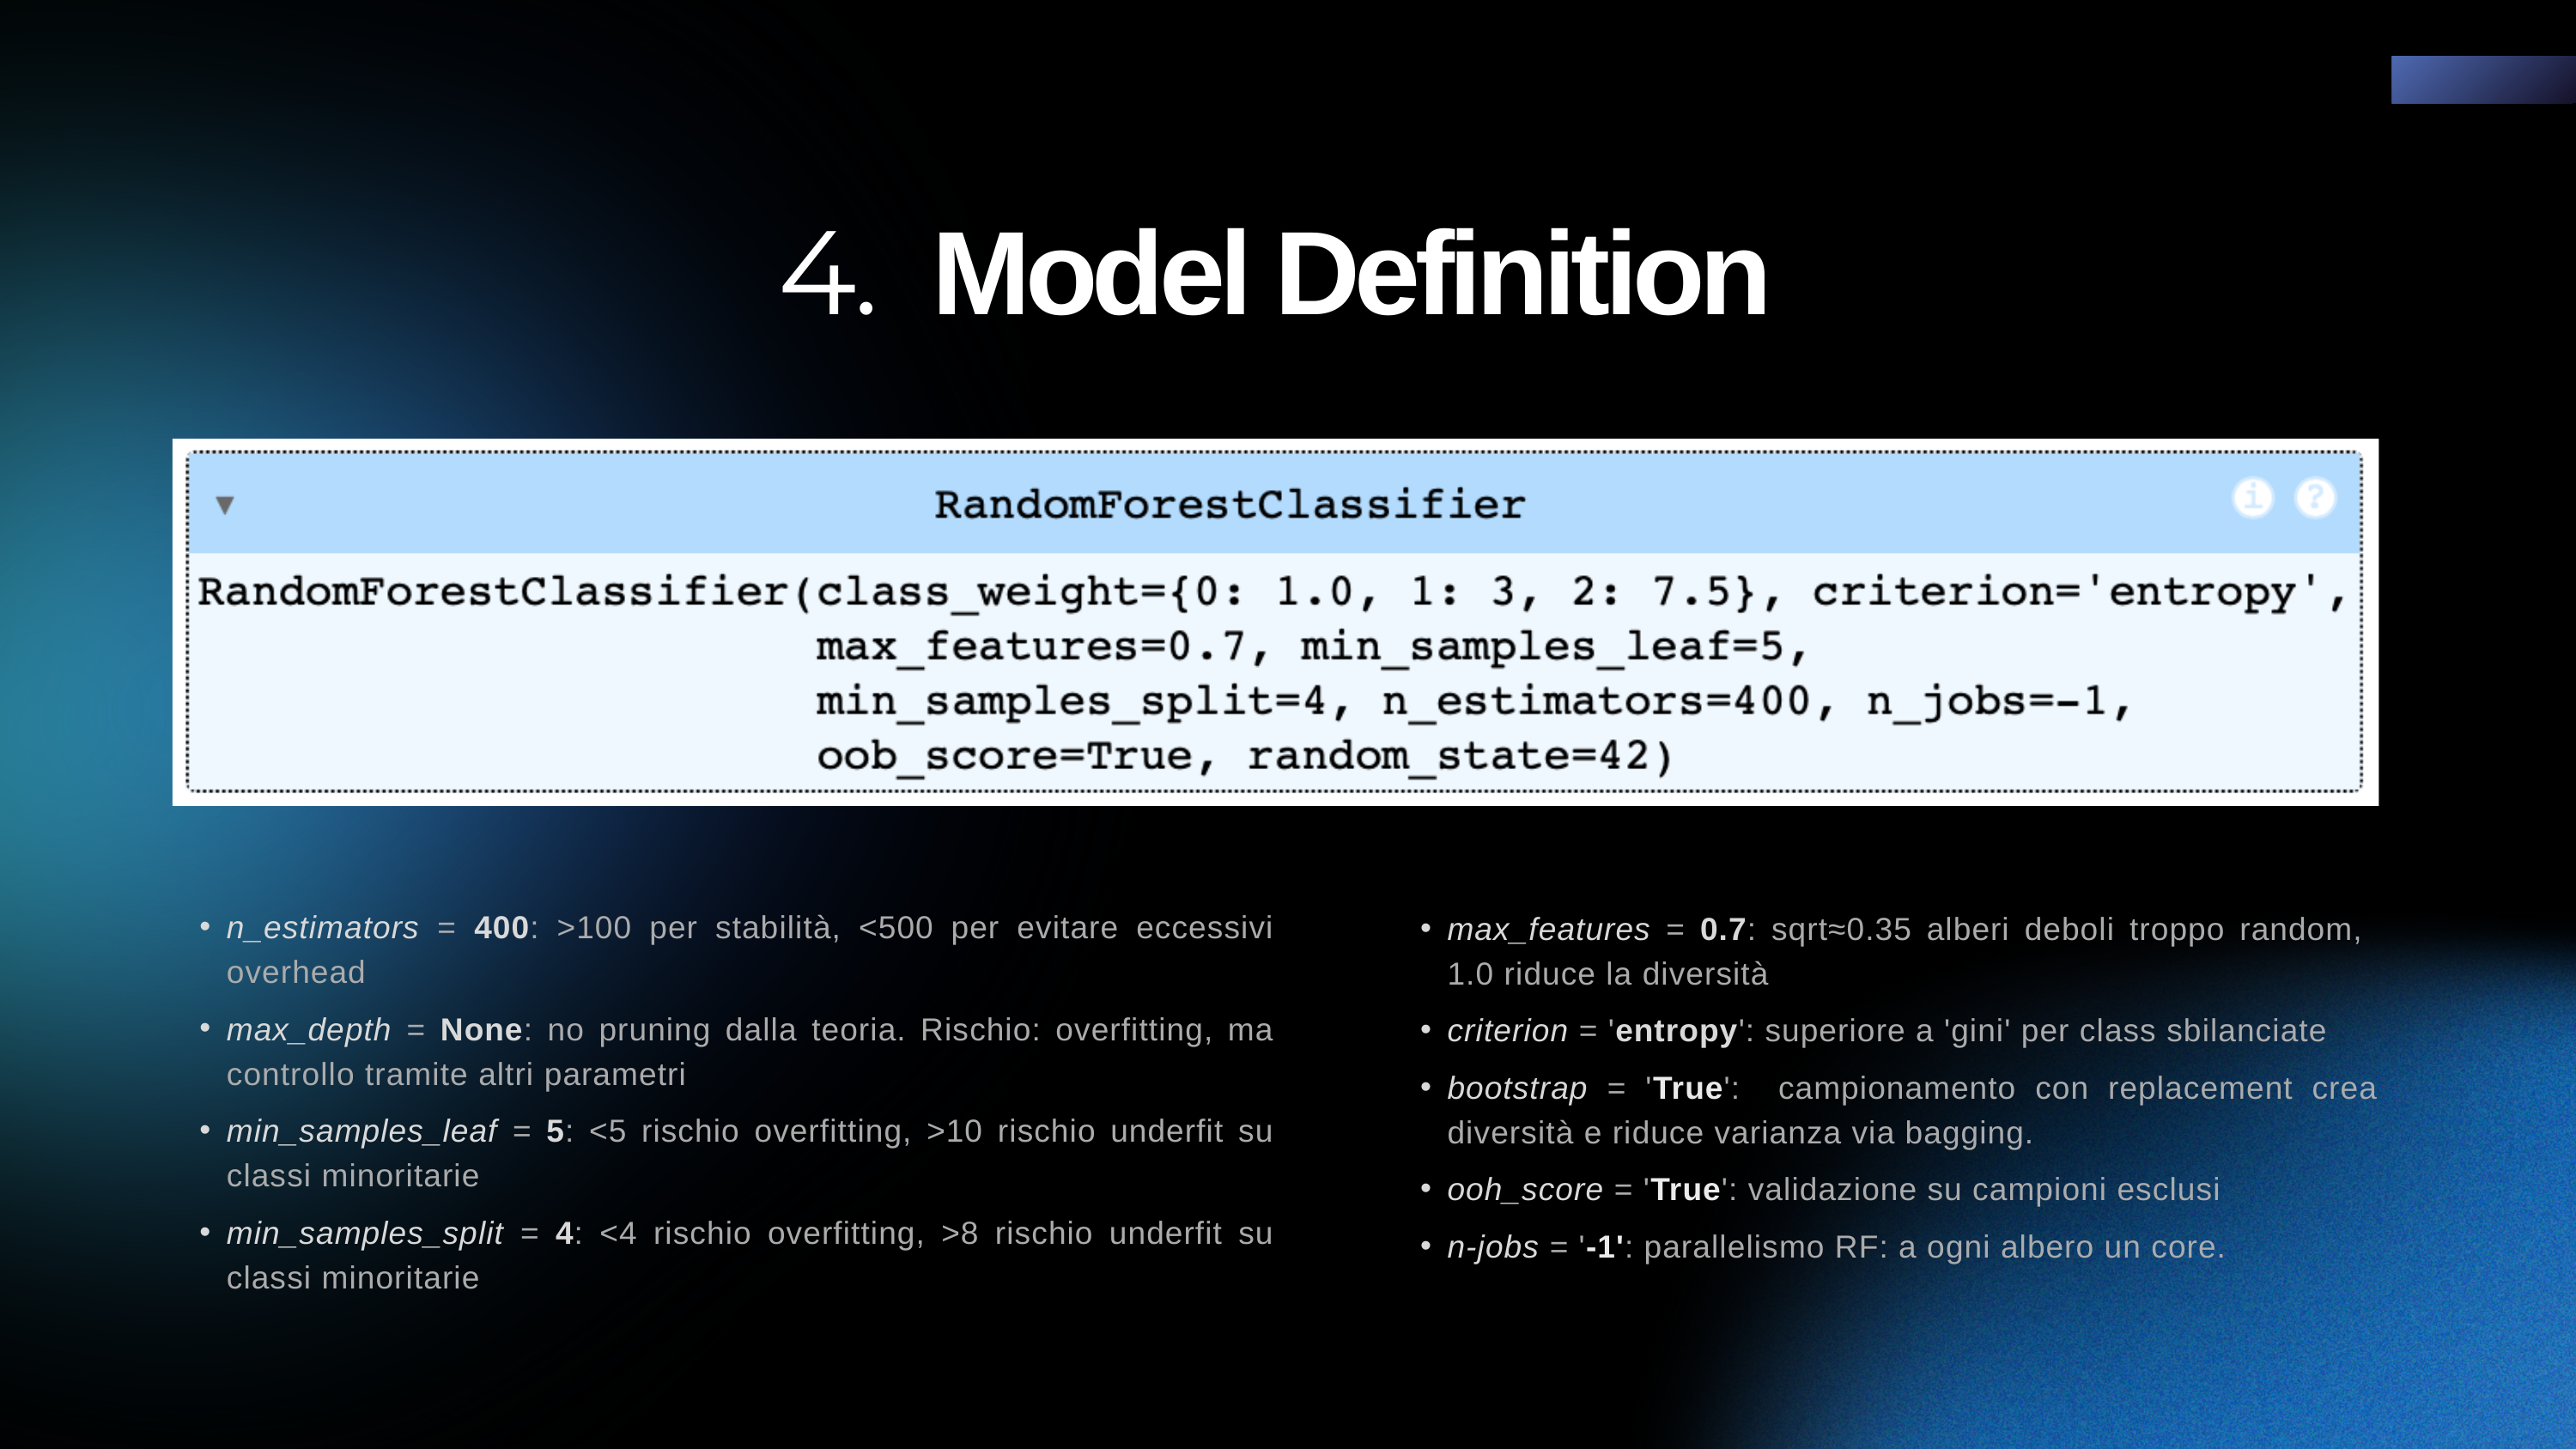

4.  Model Definition

max_features = 0.7: sqrt≈0.35 alberi deboli troppo random,  1.0 riduce la diversità

criterion = 'entropy': superiore a 'gini' per class sbilanciate

bootstrap = 'True':  campionamento con replacement crea diversità e riduce varianza via bagging.

ooh_score = 'True': validazione su campioni esclusi

n-jobs = '-1': parallelismo RF: a ogni albero un core.
n_estimators = 400: >100 per stabilità, <500 per evitare eccessivi overhead

max_depth = None: no pruning dalla teoria. Rischio: overfitting, ma controllo tramite altri parametri

min_samples_leaf = 5: <5 rischio overfitting, >10 rischio underfit su classi minoritarie

min_samples_split = 4: <4 rischio overfitting, >8 rischio underfit su classi minoritarie